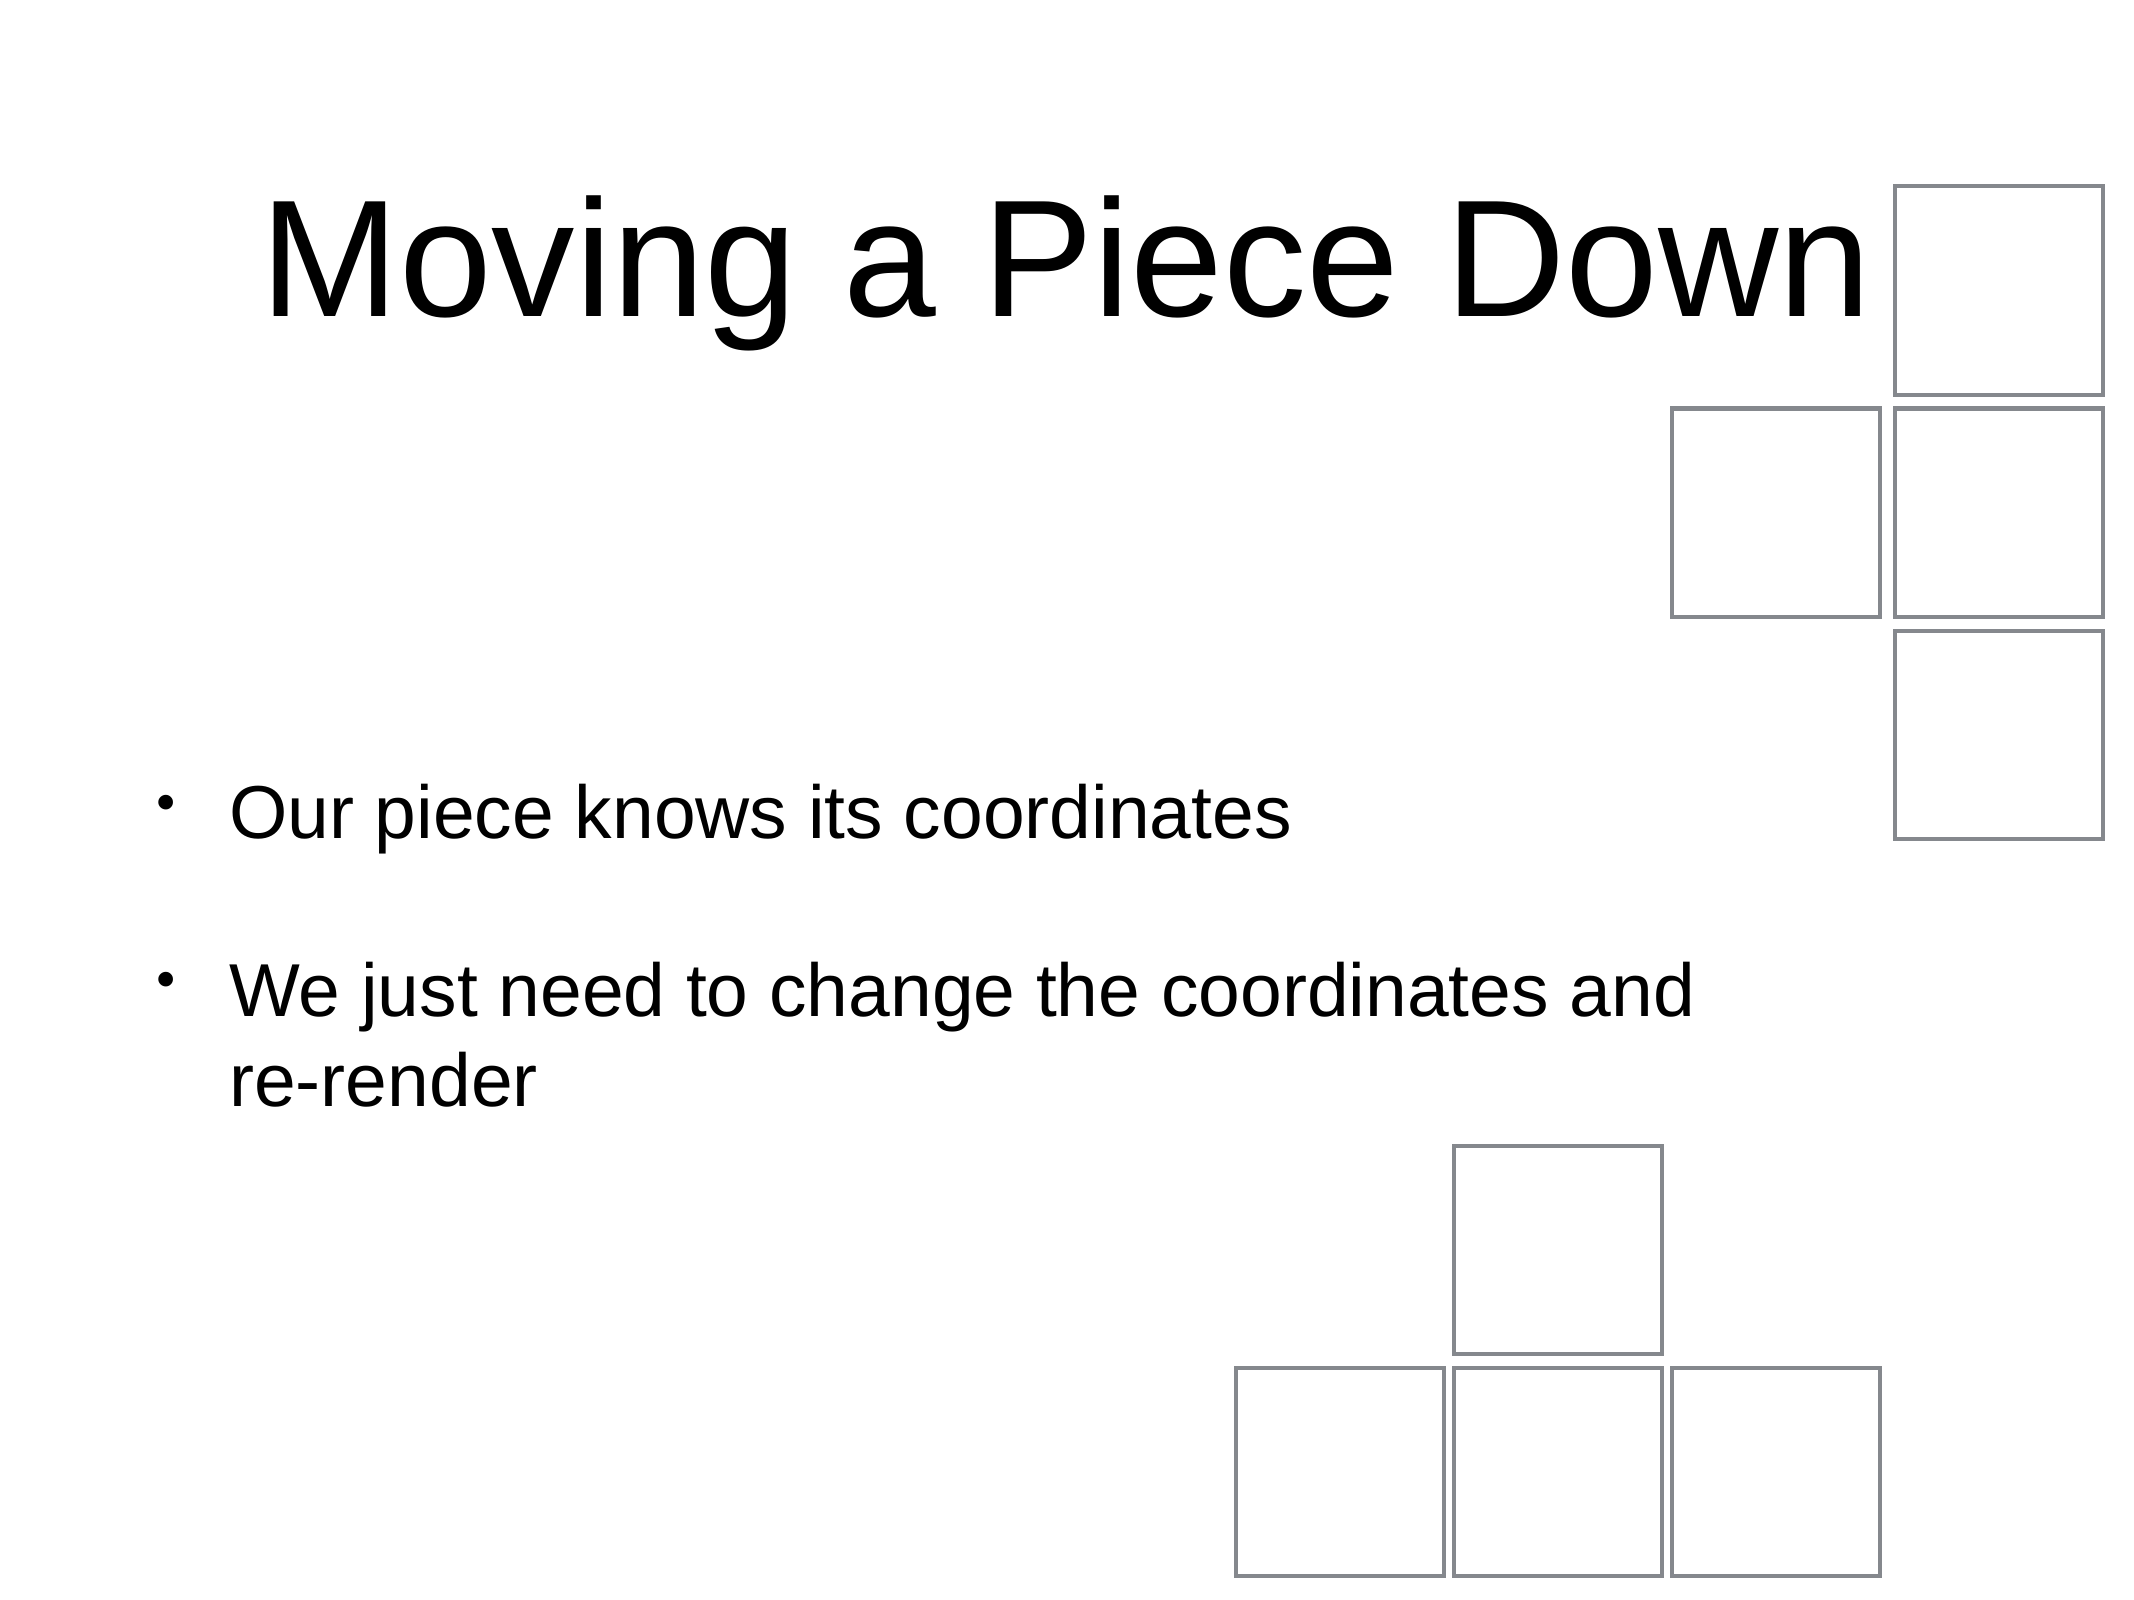

# Moving a Piece Down

Our piece knows its coordinates
We just need to change the coordinates and
re-render